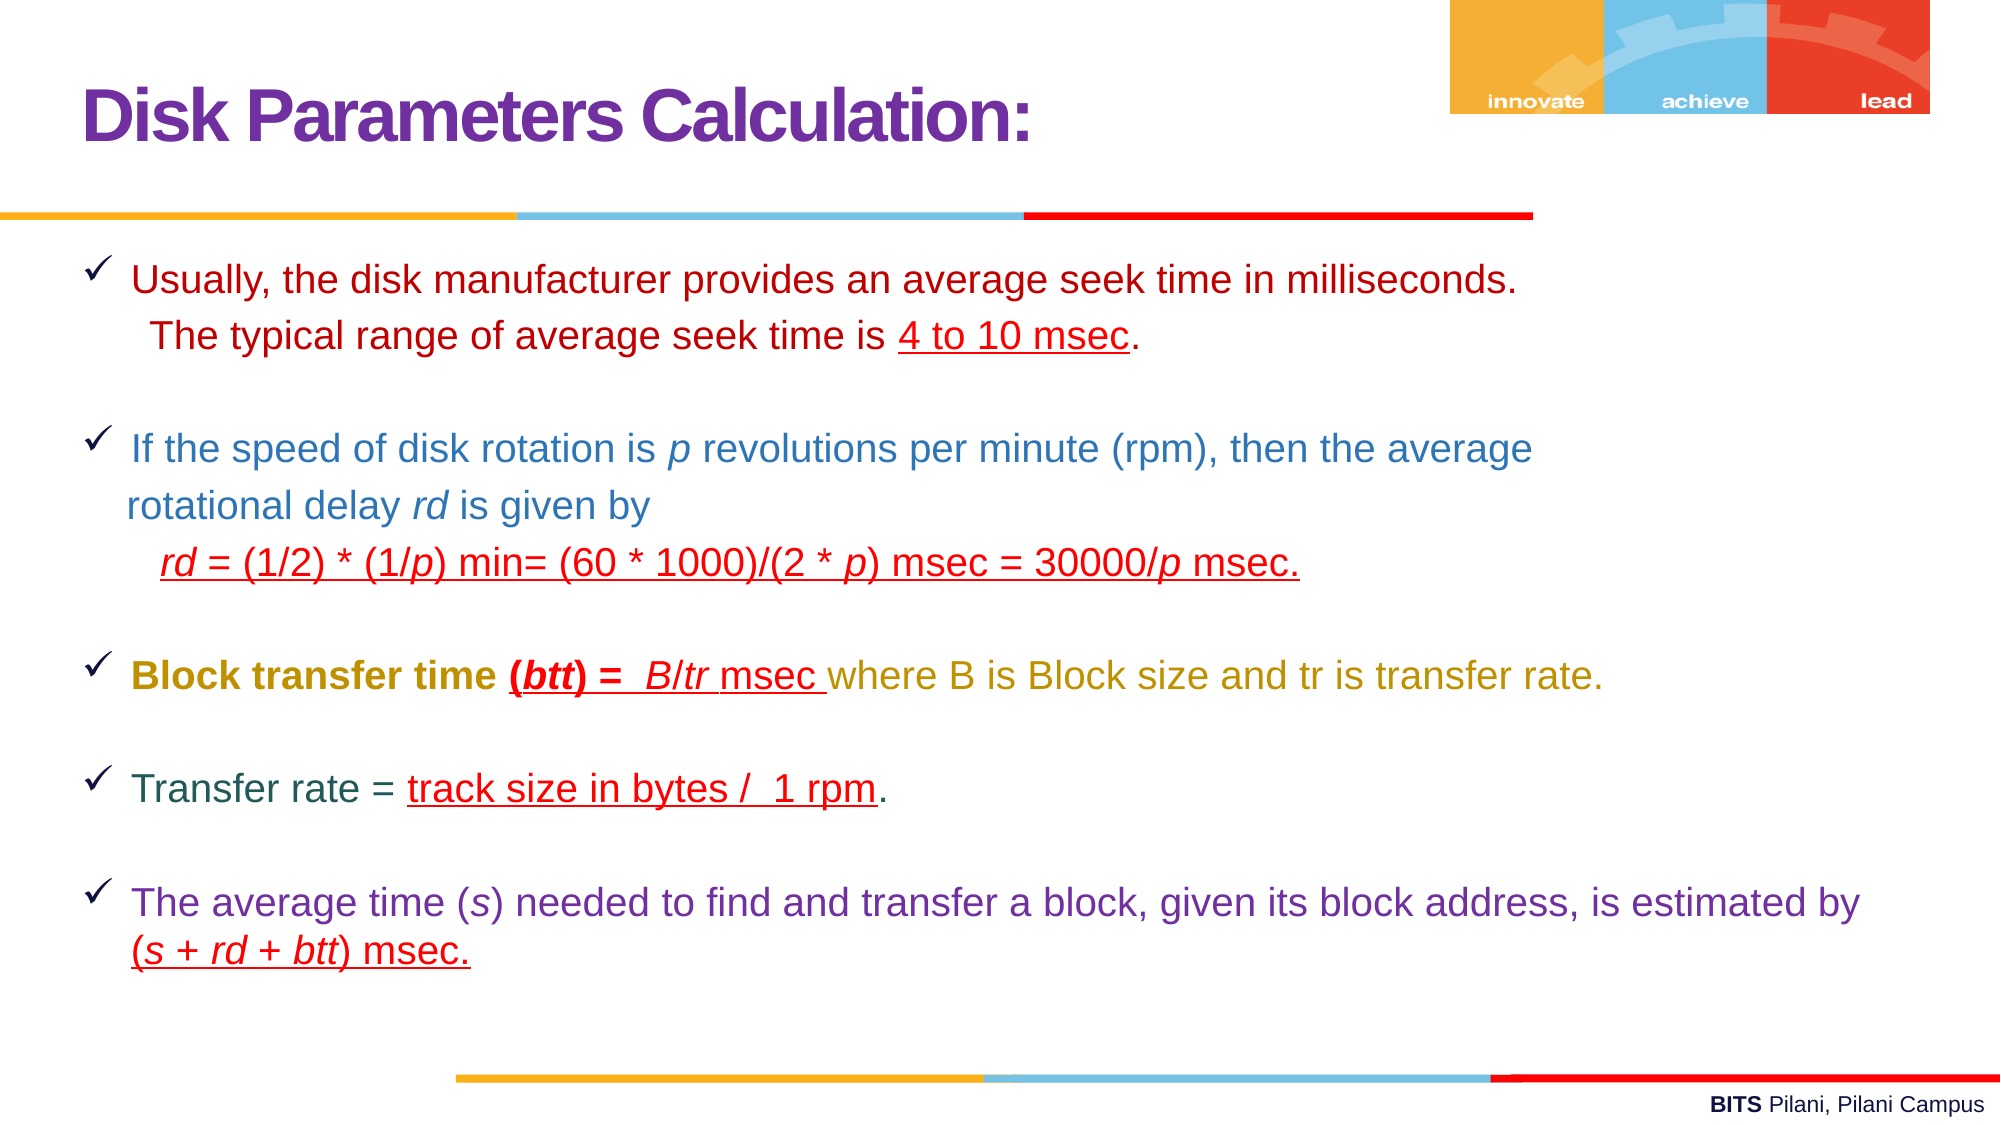

Disk Parameters Calculation:
Usually, the disk manufacturer provides an average seek time in milliseconds.
      The typical range of average seek time is 4 to 10 msec.

If the speed of disk rotation is p revolutions per minute (rpm), then the average
    rotational delay rd is given by
       rd = (1/2) * (1/p) min= (60 * 1000)/(2 * p) msec = 30000/p msec.

Block transfer time (btt) =  B/tr msec where B is Block size and tr is transfer rate.

Transfer rate = track size in bytes /  1 rpm.

The average time (s) needed to find and transfer a block, given its block address, is estimated by      (s + rd + btt) msec.